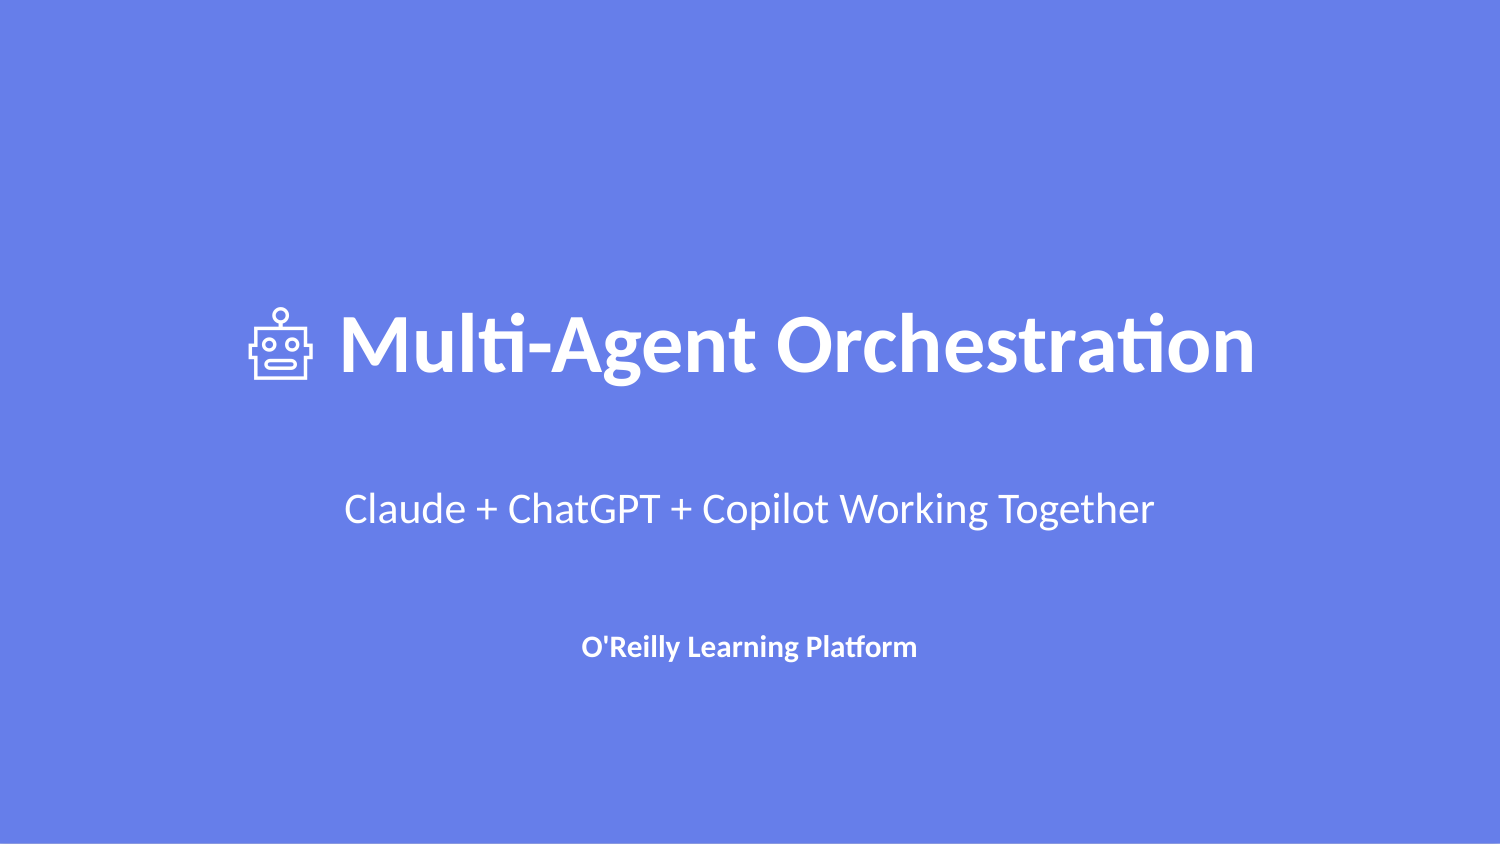

🤖 Multi-Agent Orchestration
Claude + ChatGPT + Copilot Working Together
O'Reilly Learning Platform